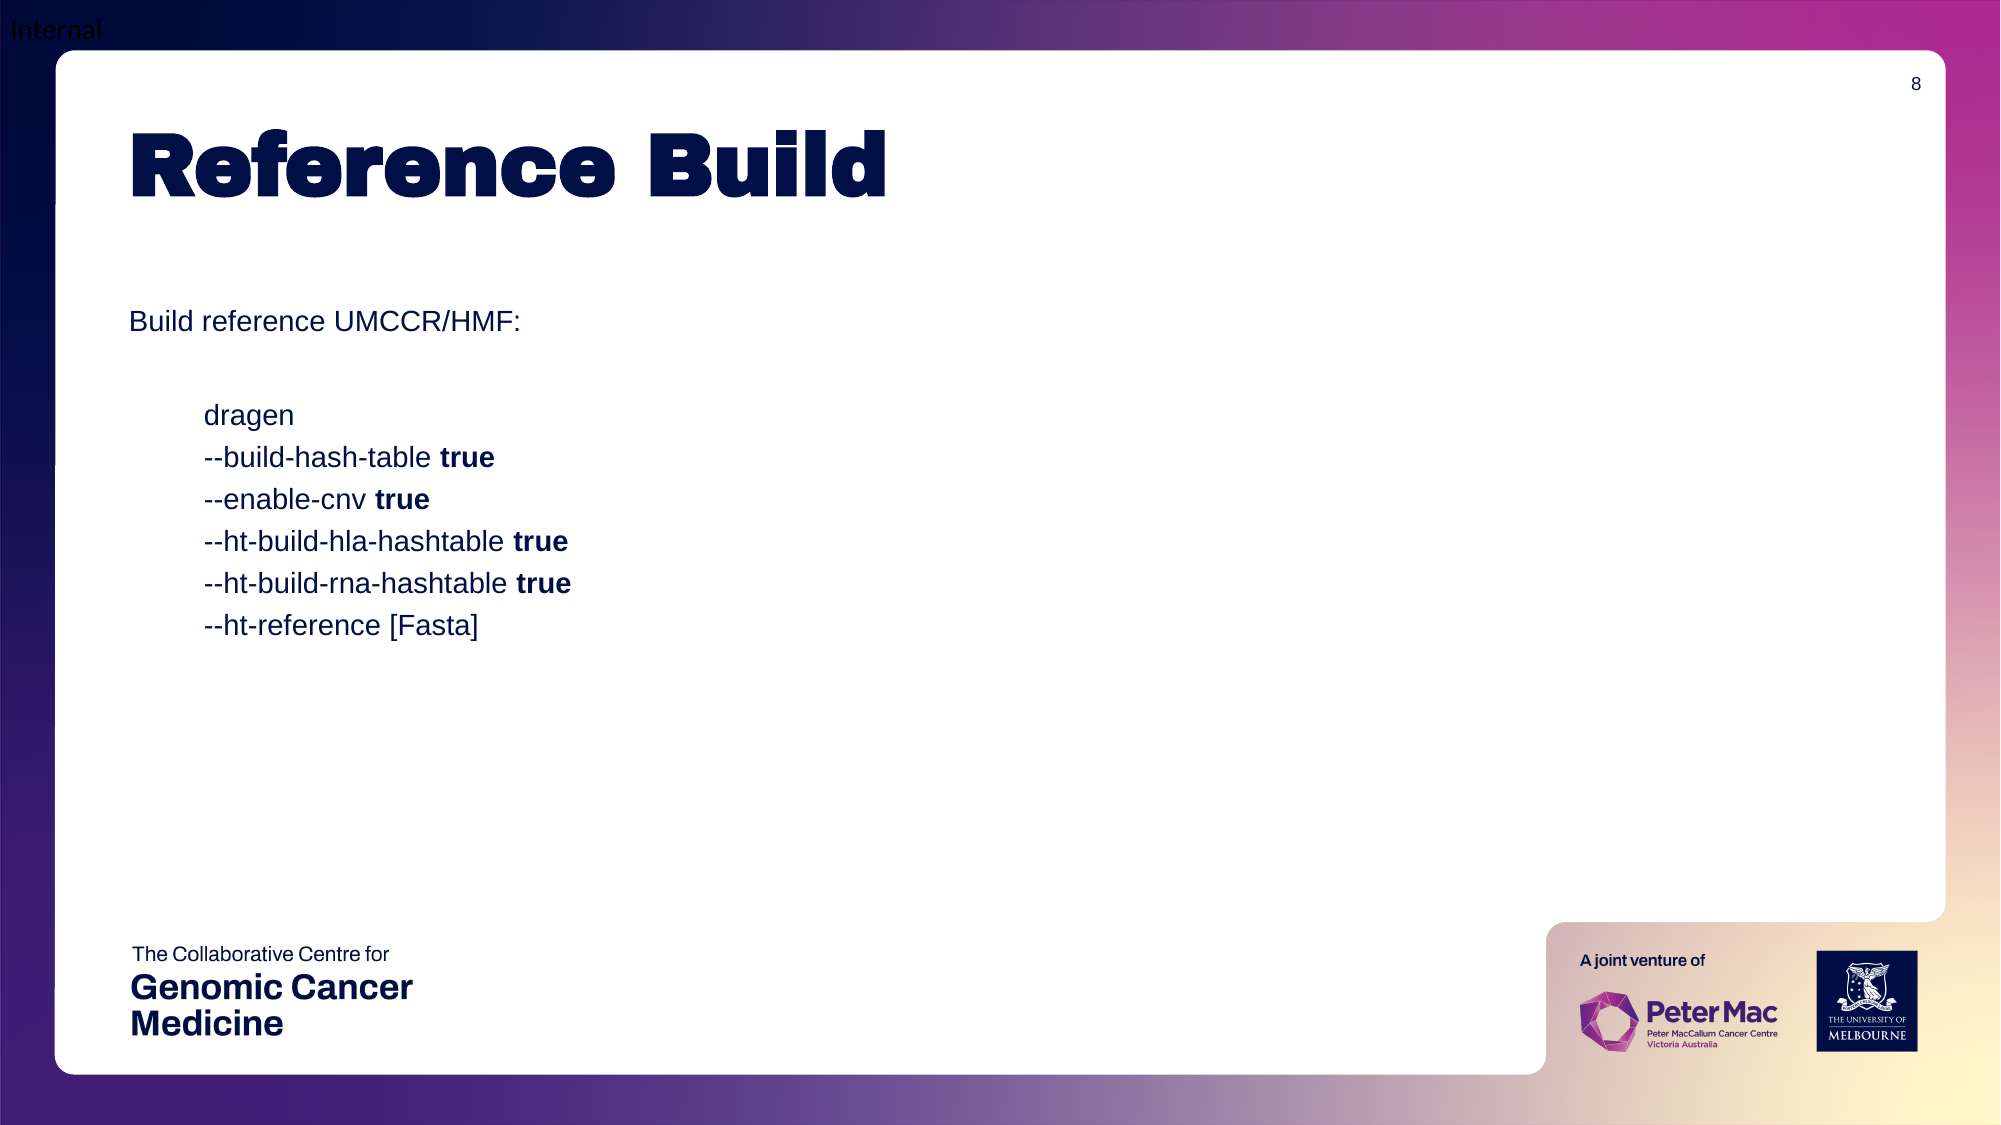

8
# Reference Build
Build reference UMCCR/HMF:

dragen
--build-hash-table true
--enable-cnv true
--ht-build-hla-hashtable true
--ht-build-rna-hashtable true
--ht-reference [Fasta]